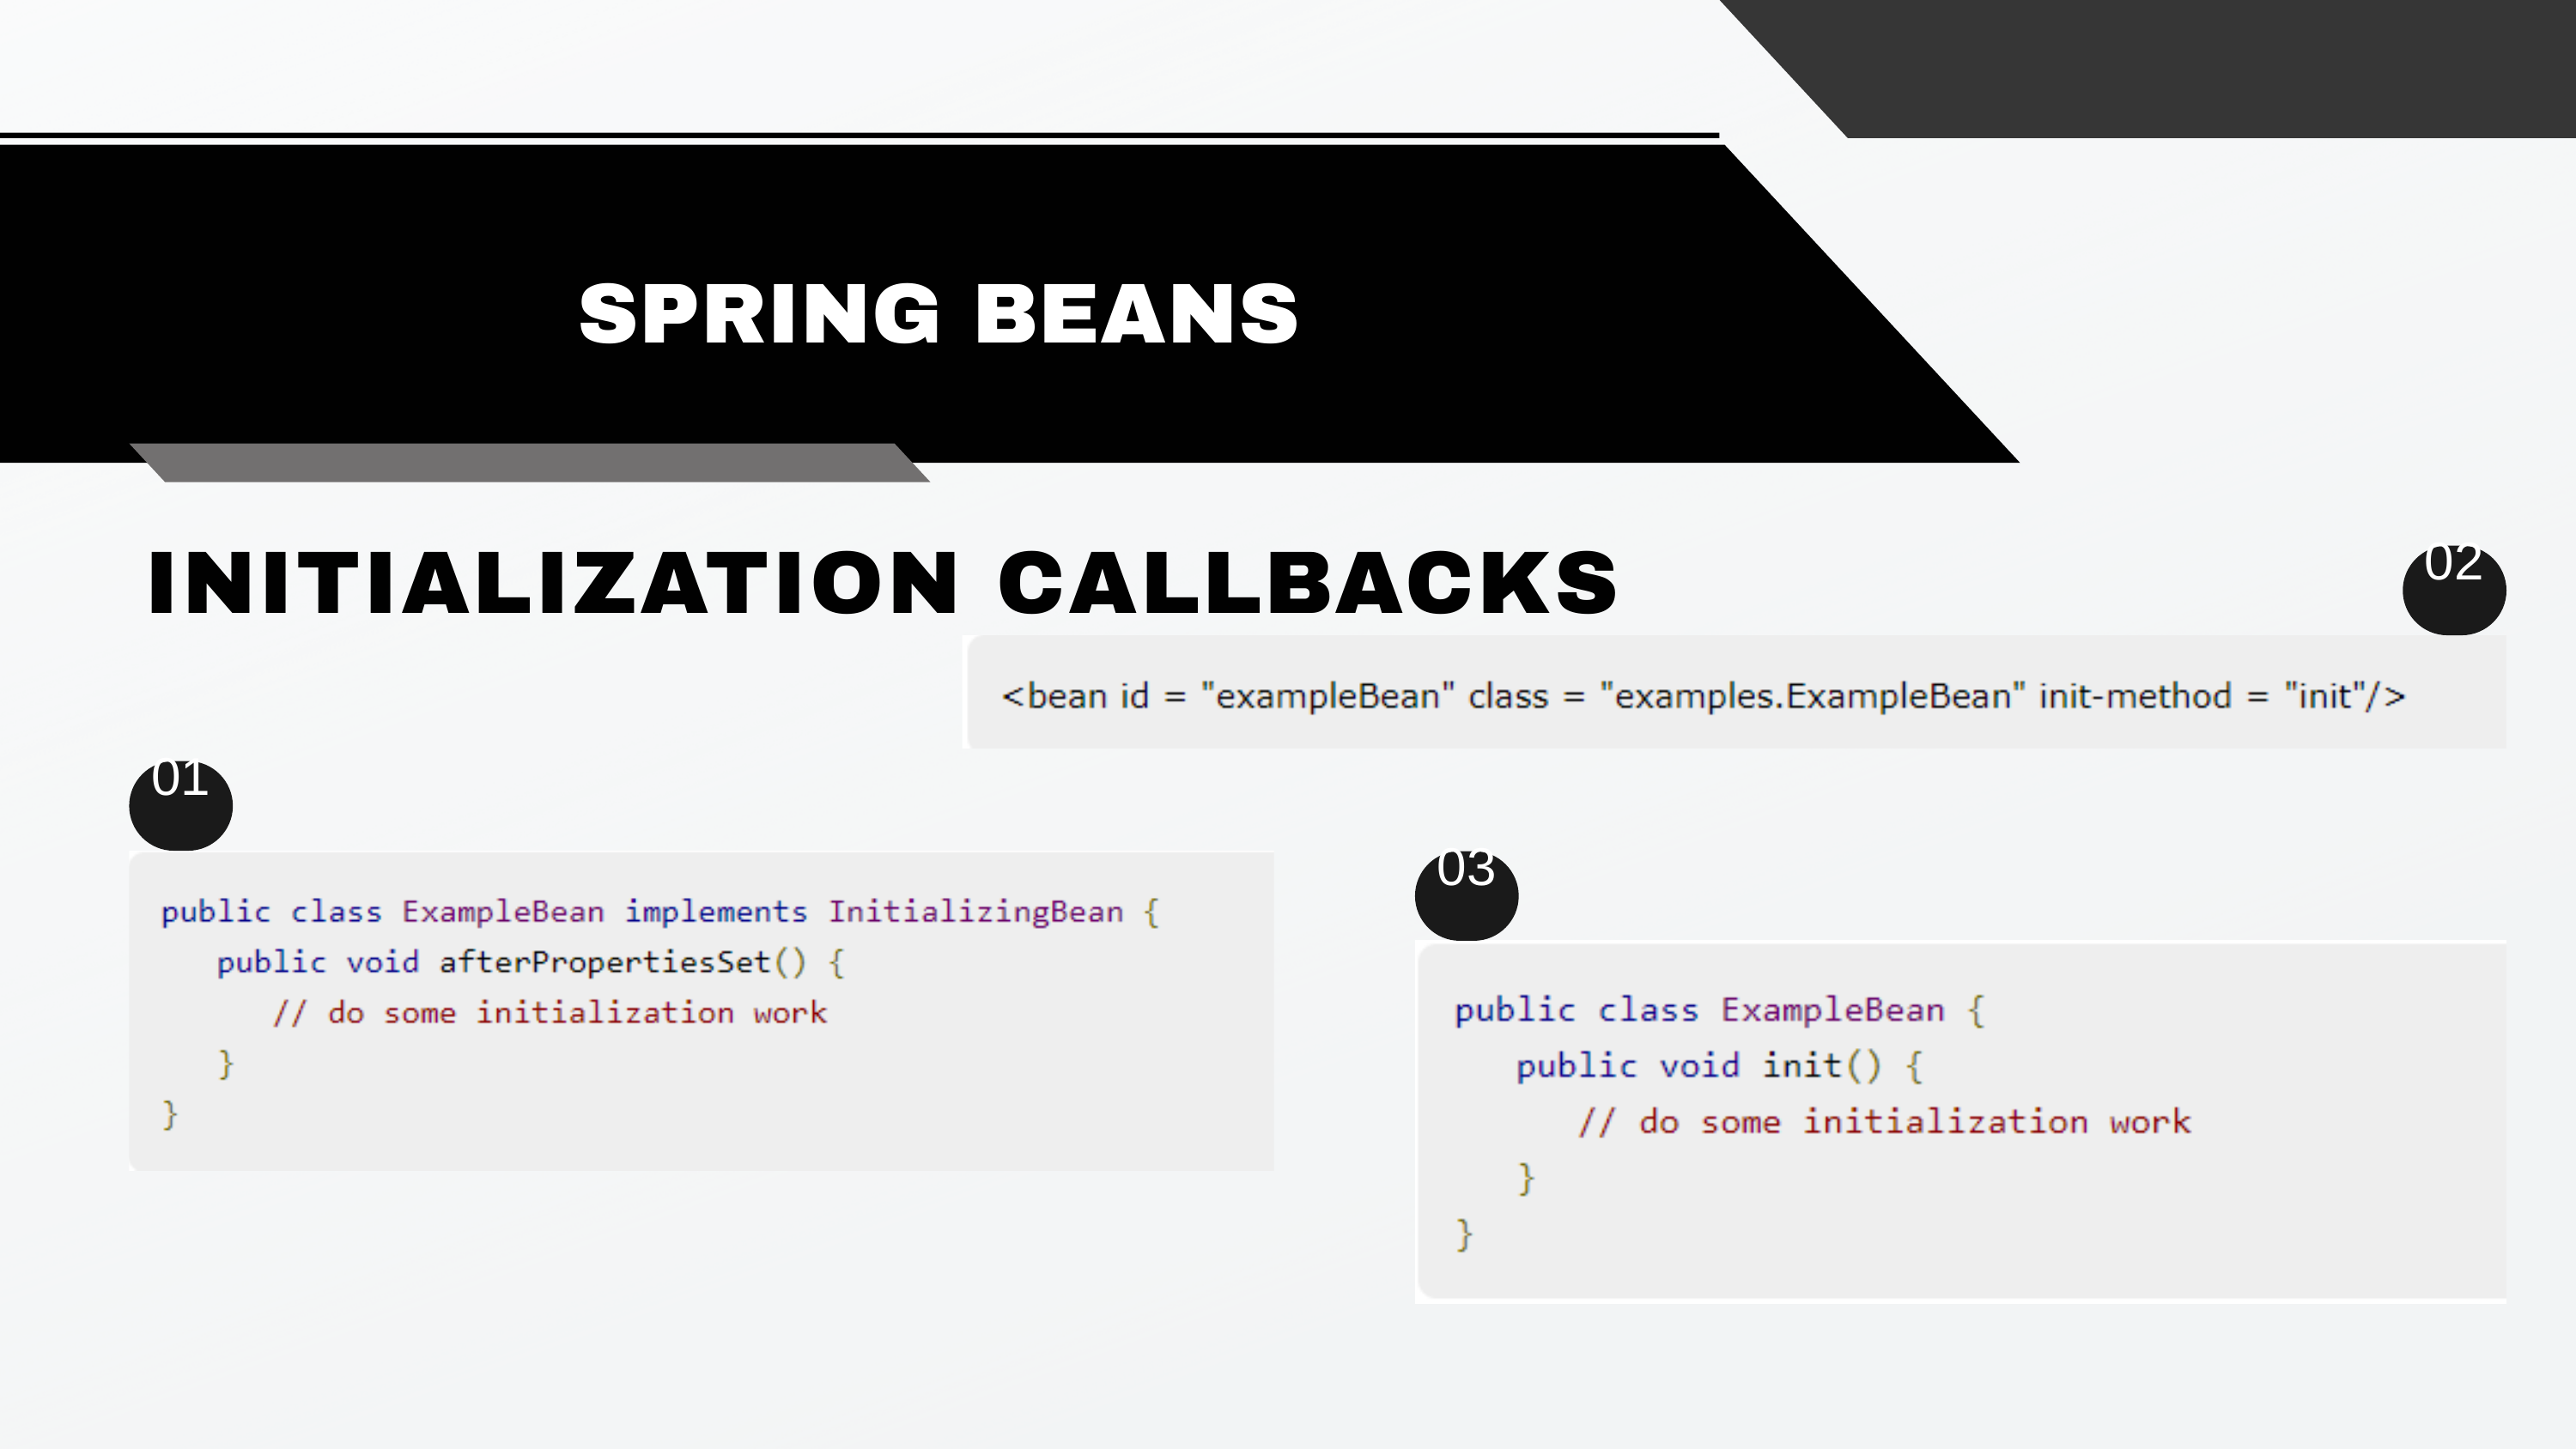

SPRING BEANS

INITIALIZATION CALLBACKS

02

01

03